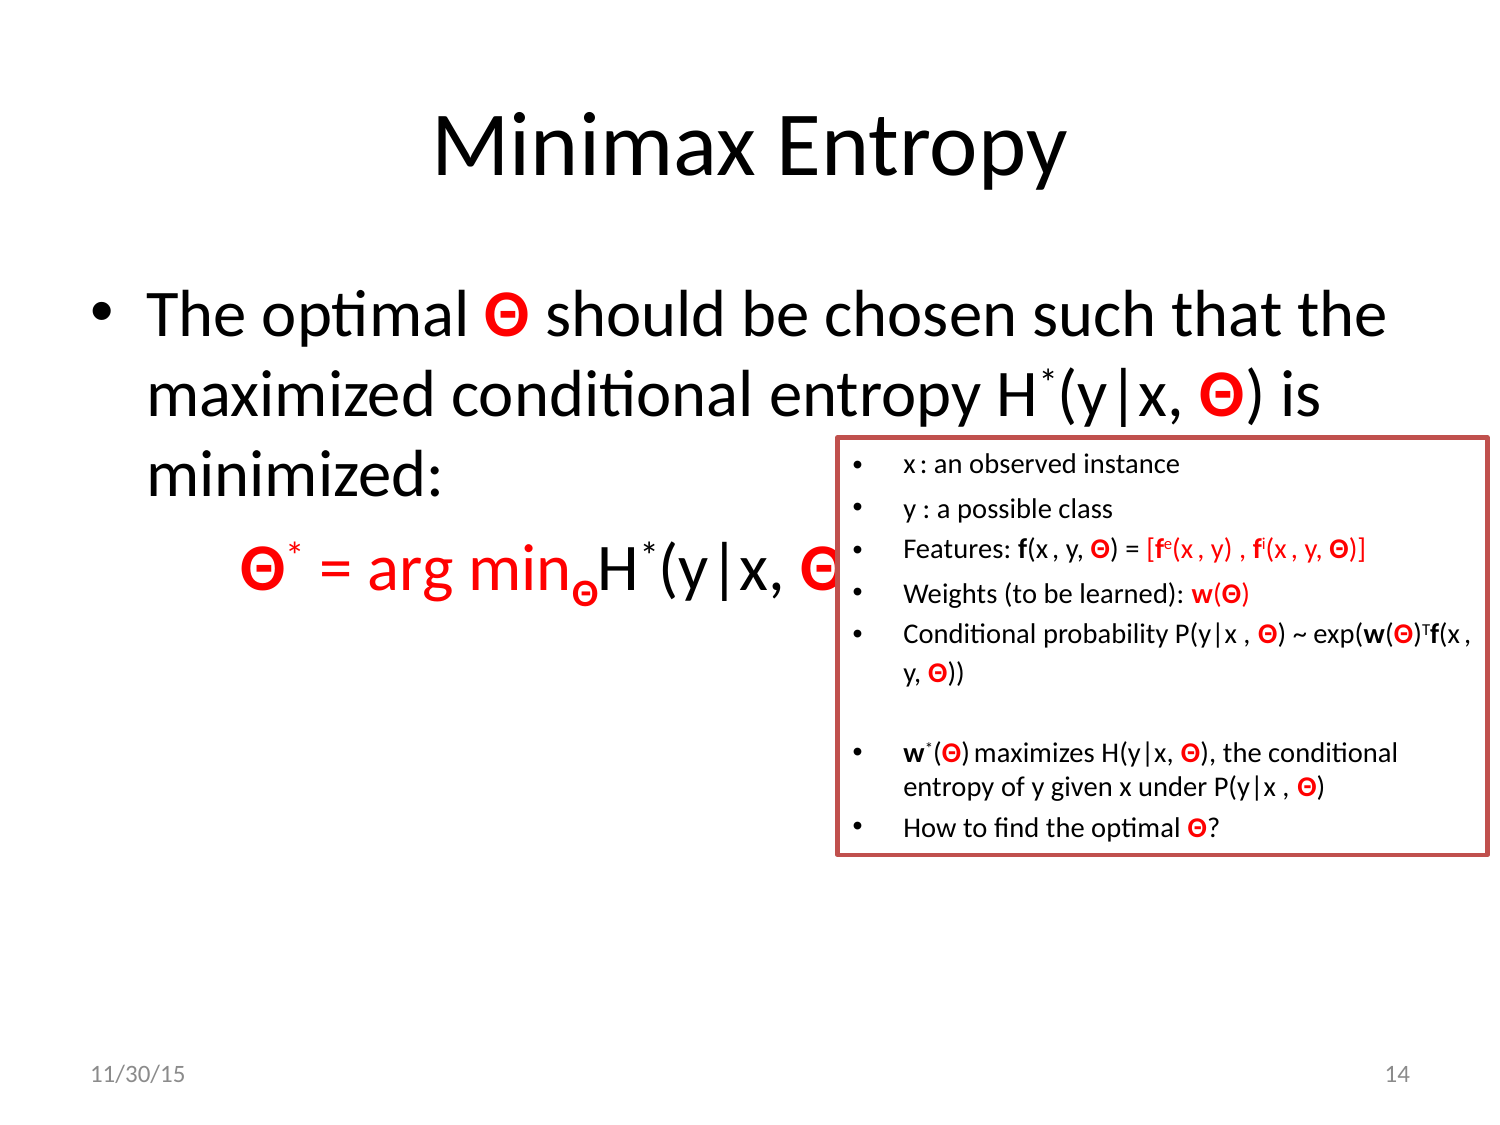

# Minimax Entropy
The optimal Θ should be chosen such that the maximized conditional entropy H*(y|x, Θ) is minimized:
	Θ* = arg minΘH*(y|x, Θ)
x : an observed instance
y : a possible class
Features: f(x , y, Θ) = [fe(x , y) , fi(x , y, Θ)]
Weights (to be learned): w(Θ)
Conditional probability P(y|x , Θ) ~ exp(w(Θ)Tf(x , y, Θ))

w*(Θ) maximizes H(y|x, Θ), the conditional entropy of y given x under P(y|x , Θ)
How to find the optimal Θ?

11/30/15
14